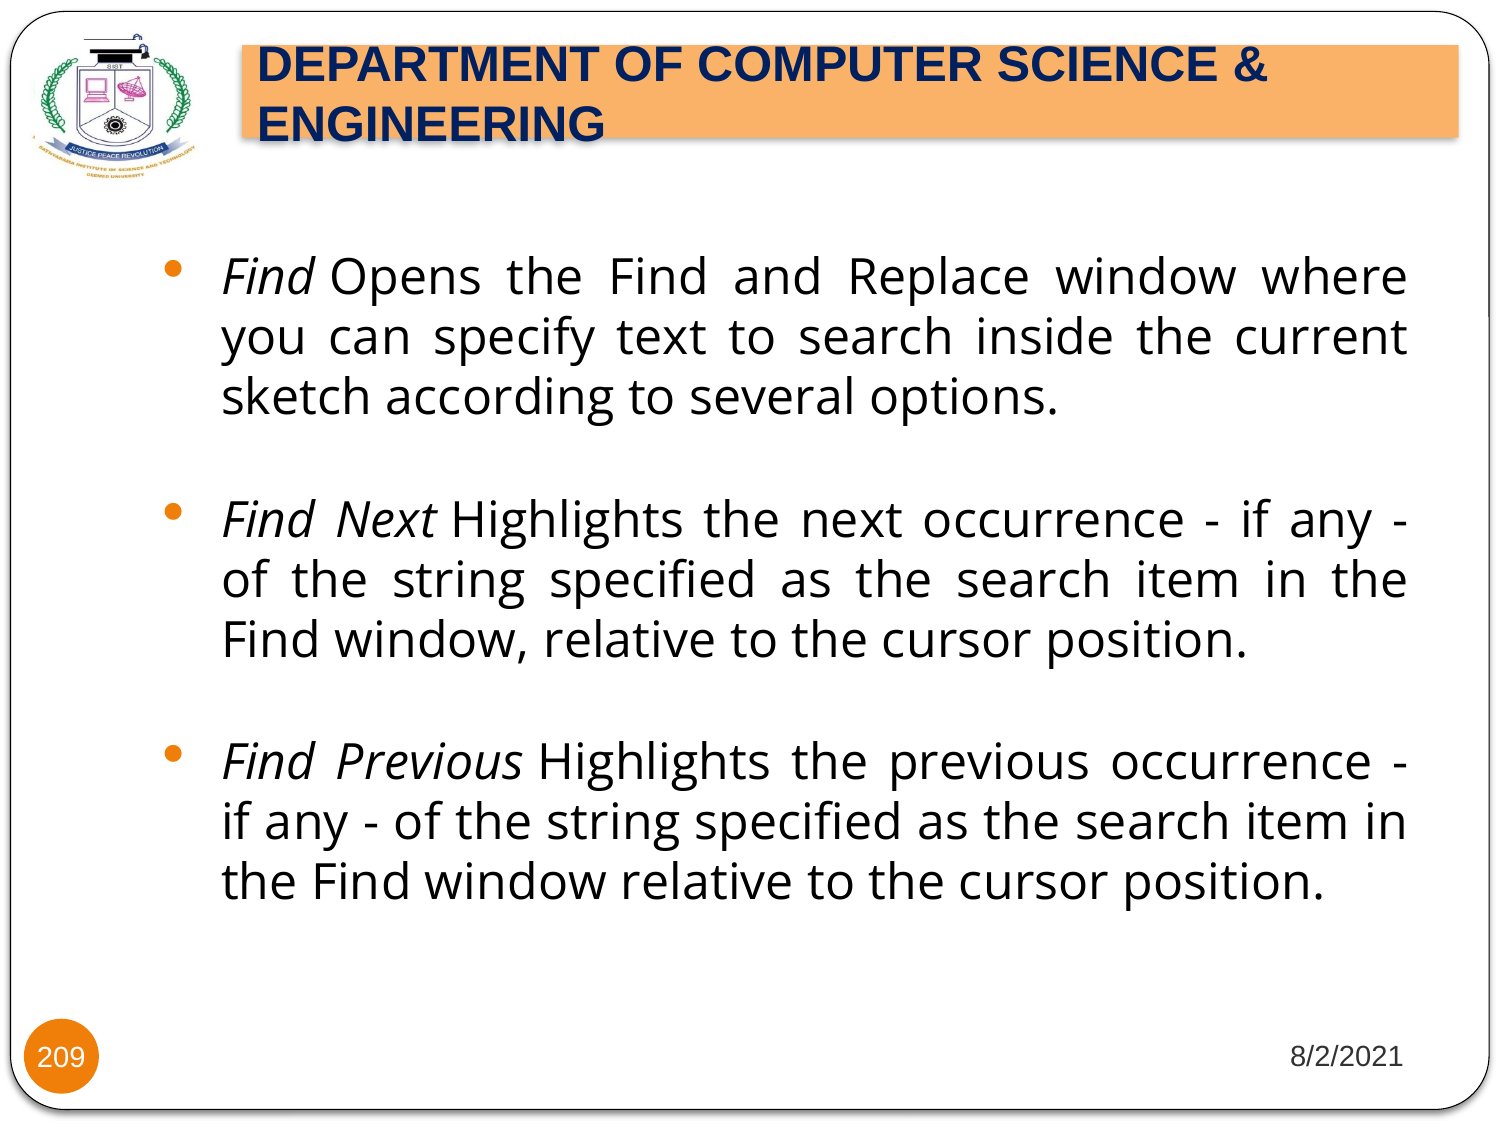

Find Opens the Find and Replace window where you can specify text to search inside the current sketch according to several options.
Find Next Highlights the next occurrence - if any - of the string specified as the search item in the Find window, relative to the cursor position.
Find Previous Highlights the previous occurrence - if any - of the string specified as the search item in the Find window relative to the cursor position.

8/2/2021
209